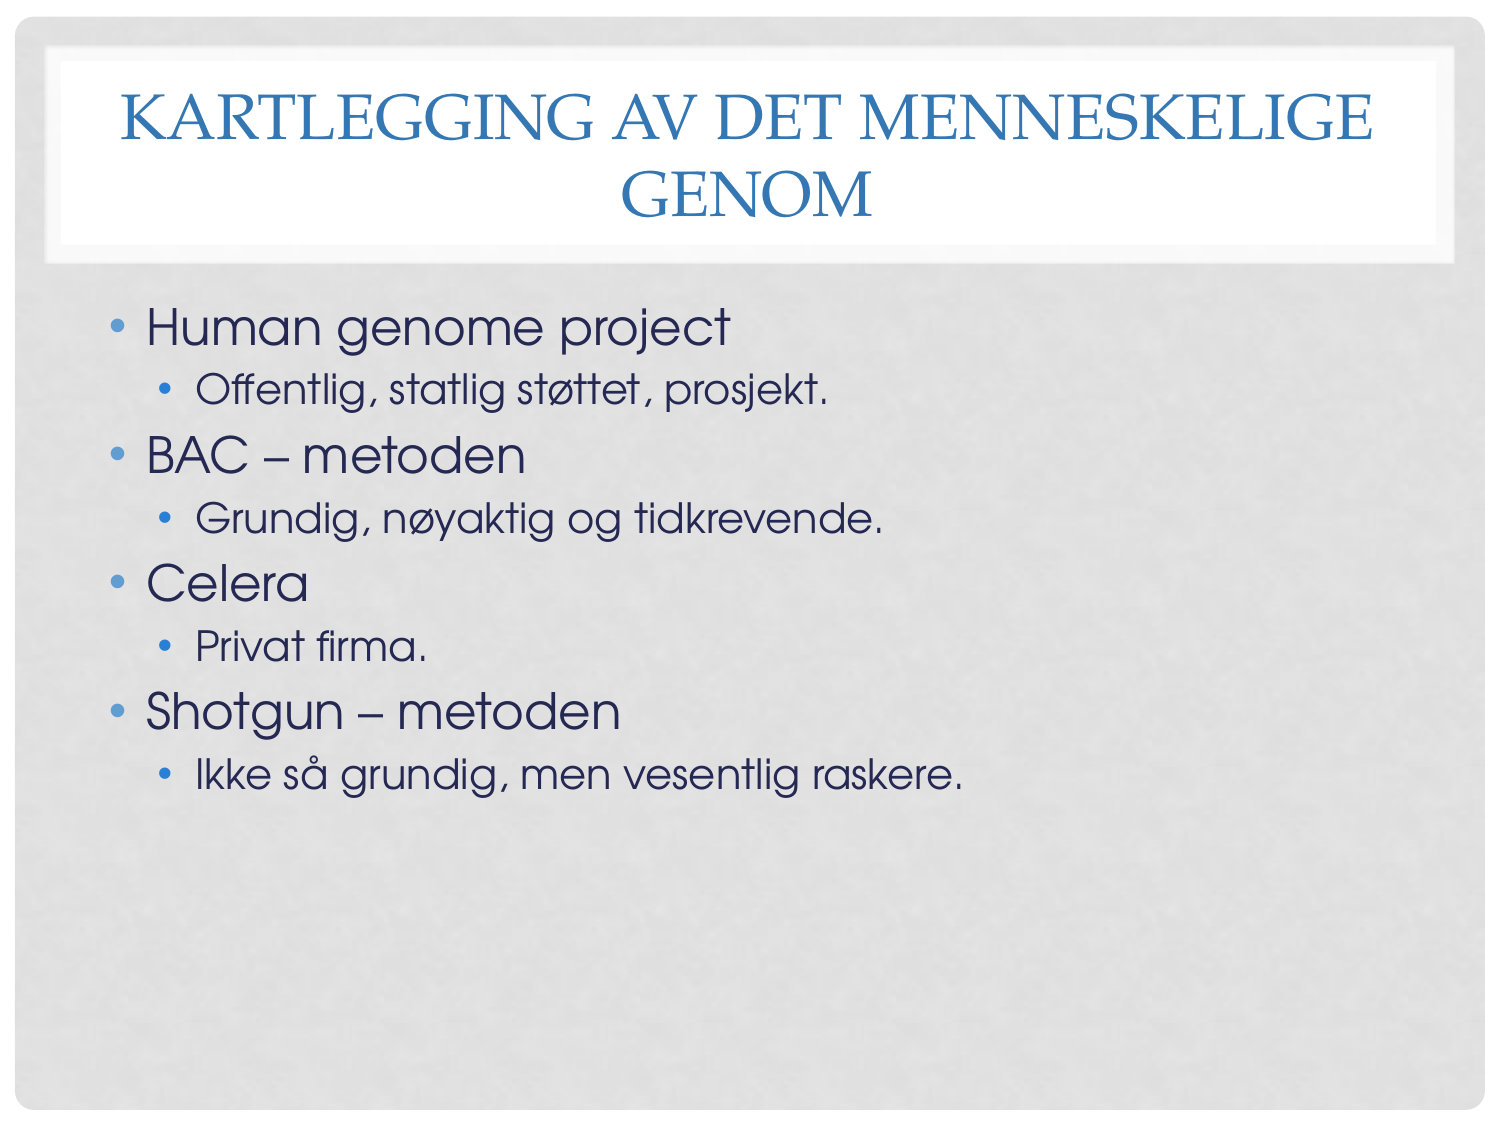

# Kartlegging av det menneskelige genom
Human genome project
Offentlig, statlig støttet, prosjekt.
BAC – metoden
Grundig, nøyaktig og tidkrevende.
Celera
Privat firma.
Shotgun – metoden
Ikke så grundig, men vesentlig raskere.